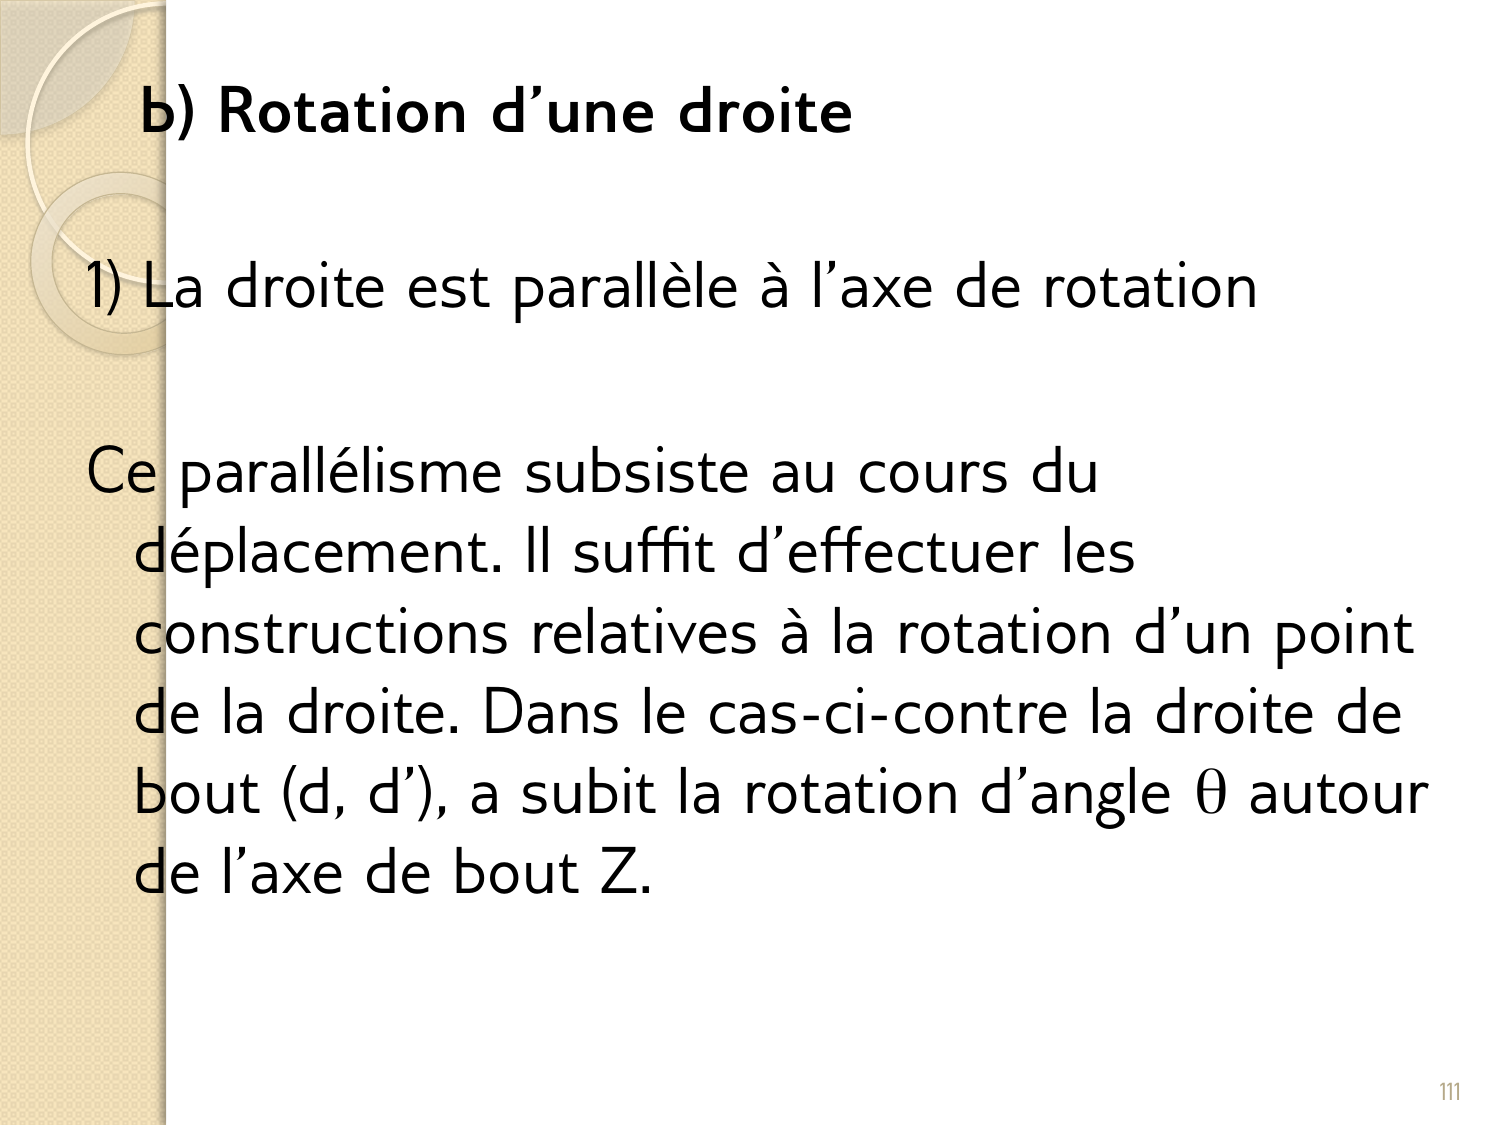

b) Rotation d’une droite

1) La droite est parallèle à l’axe de rotation

Ce parallélisme subsiste au cours du déplacement. Il suffit d’effectuer les constructions relatives à la rotation d’un point de la droite. Dans le cas-ci-contre la droite de bout (d, d’), a subit la rotation d’angle θ autour de l’axe de bout Z.

111